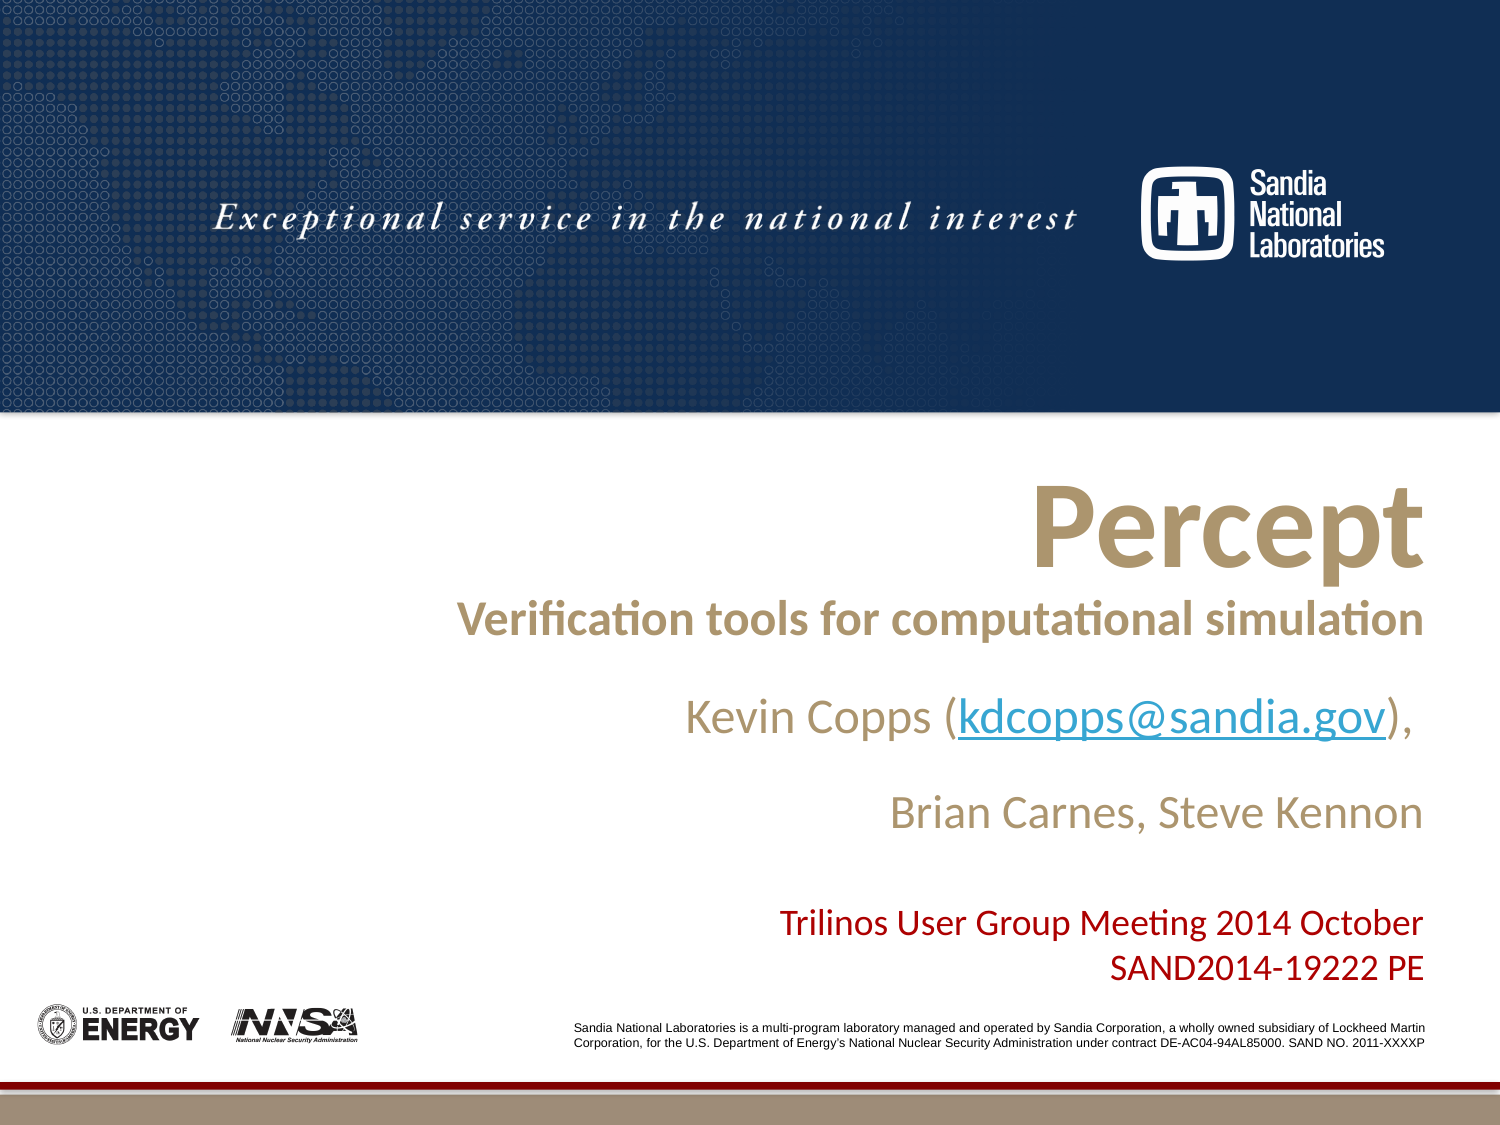

# Percept
Verification tools for computational simulation
Kevin Copps (kdcopps@sandia.gov),
Brian Carnes, Steve Kennon
Trilinos User Group Meeting 2014 October
SAND2014-19222 PE